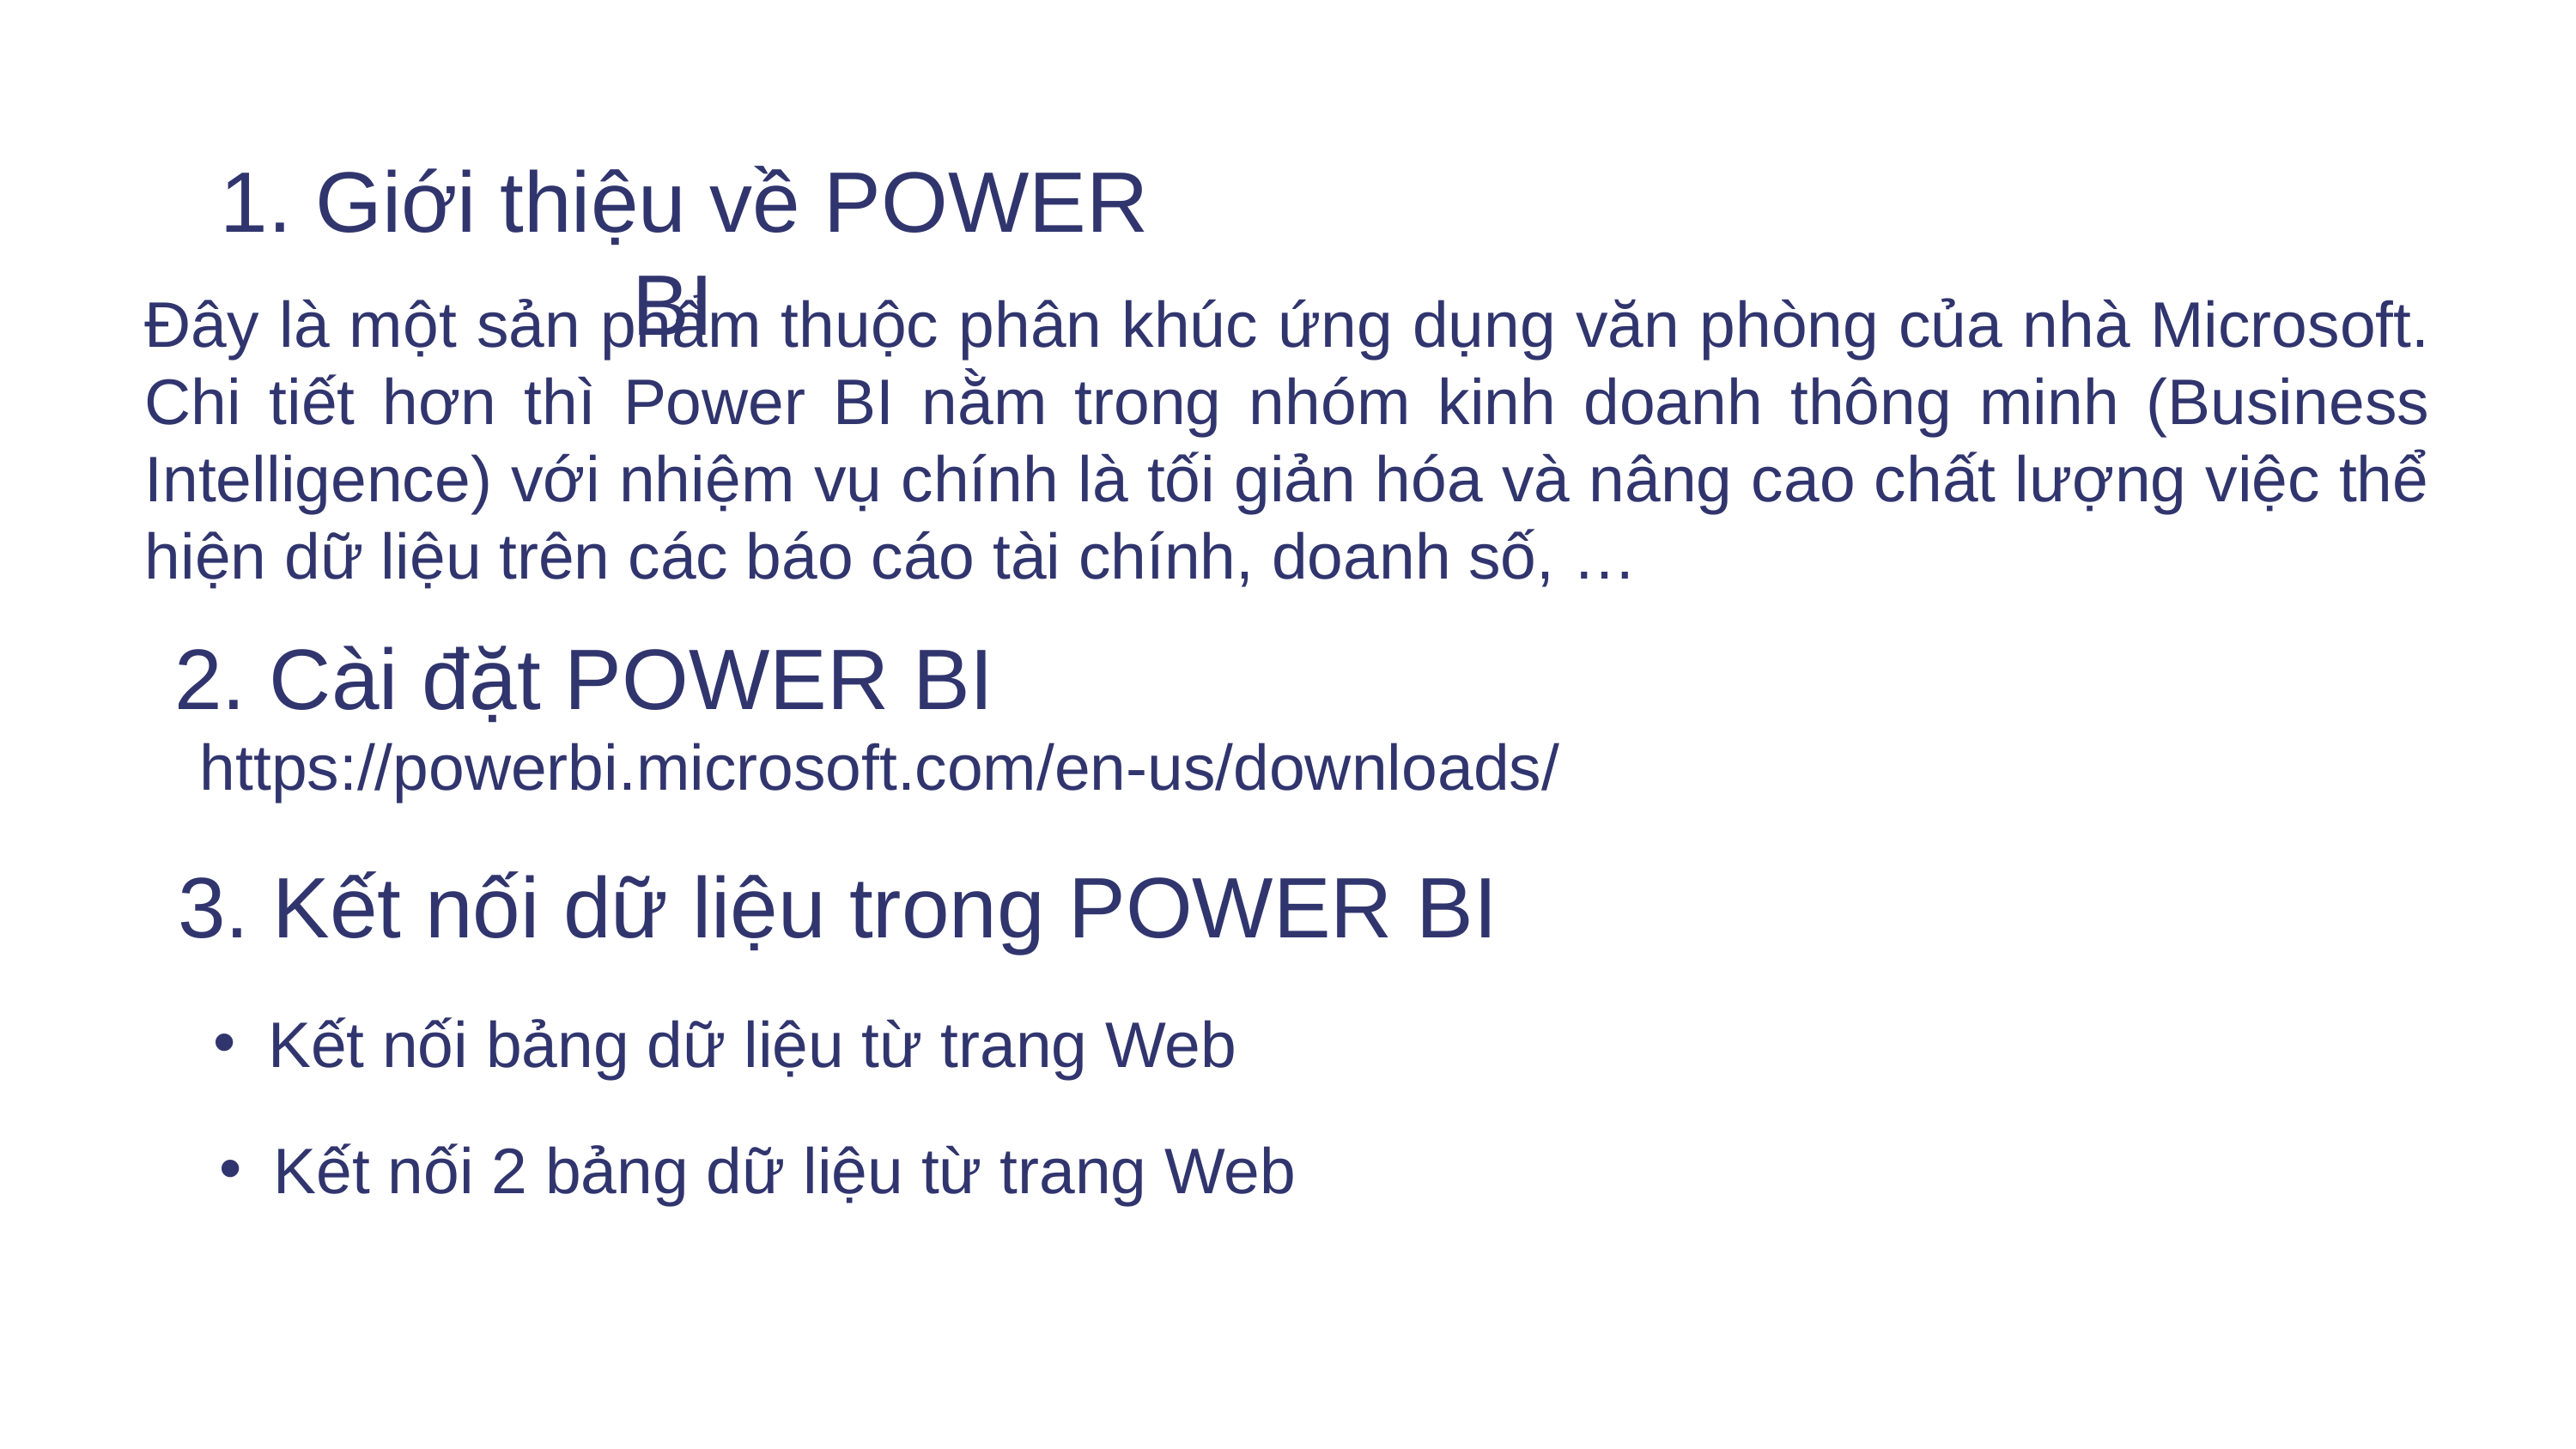

1. Giới thiệu về POWER BI
Đây là một sản phẩm thuộc phân khúc ứng dụng văn phòng của nhà Microsoft. Chi tiết hơn thì Power BI nằm trong nhóm kinh doanh thông minh (Business Intelligence) với nhiệm vụ chính là tối giản hóa và nâng cao chất lượng việc thể hiện dữ liệu trên các báo cáo tài chính, doanh số, …
 2. Cài đặt POWER BI
 https://powerbi.microsoft.com/en-us/downloads/
 3. Kết nối dữ liệu trong POWER BI
Kết nối bảng dữ liệu từ trang Web
Kết nối 2 bảng dữ liệu từ trang Web